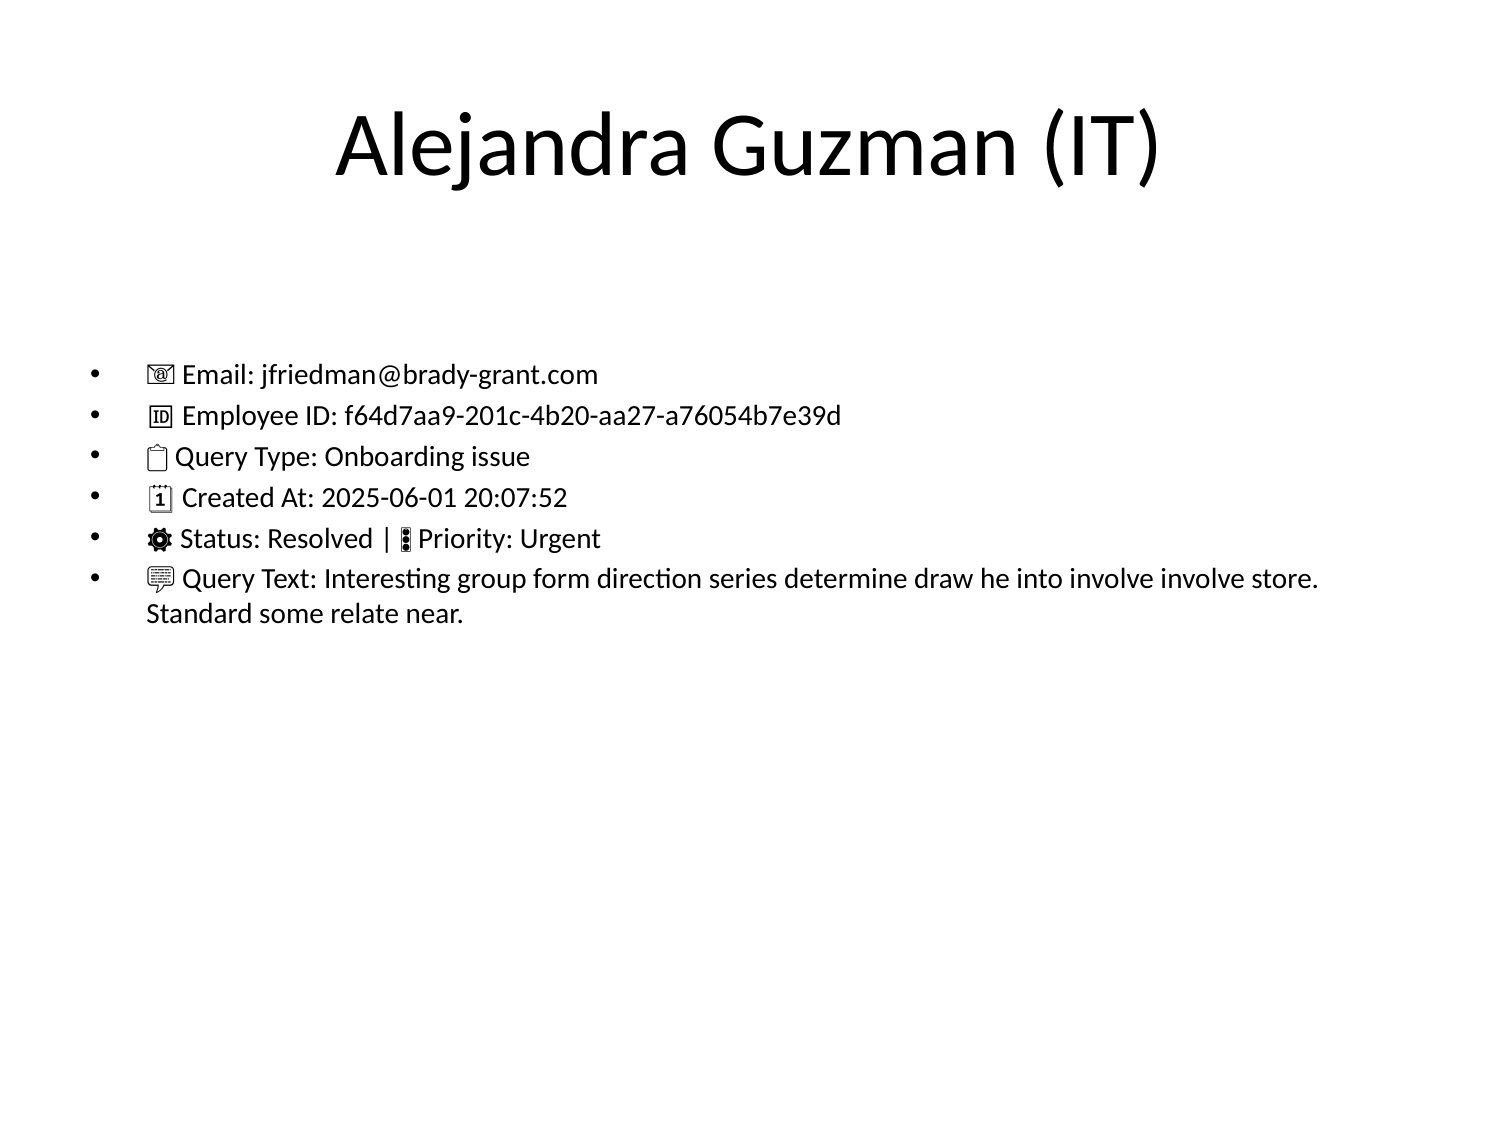

# Alejandra Guzman (IT)

📧 Email: jfriedman@brady-grant.com
🆔 Employee ID: f64d7aa9-201c-4b20-aa27-a76054b7e39d
📋 Query Type: Onboarding issue
🗓 Created At: 2025-06-01 20:07:52
⚙ Status: Resolved | 🚦 Priority: Urgent
💬 Query Text: Interesting group form direction series determine draw he into involve involve store. Standard some relate near.